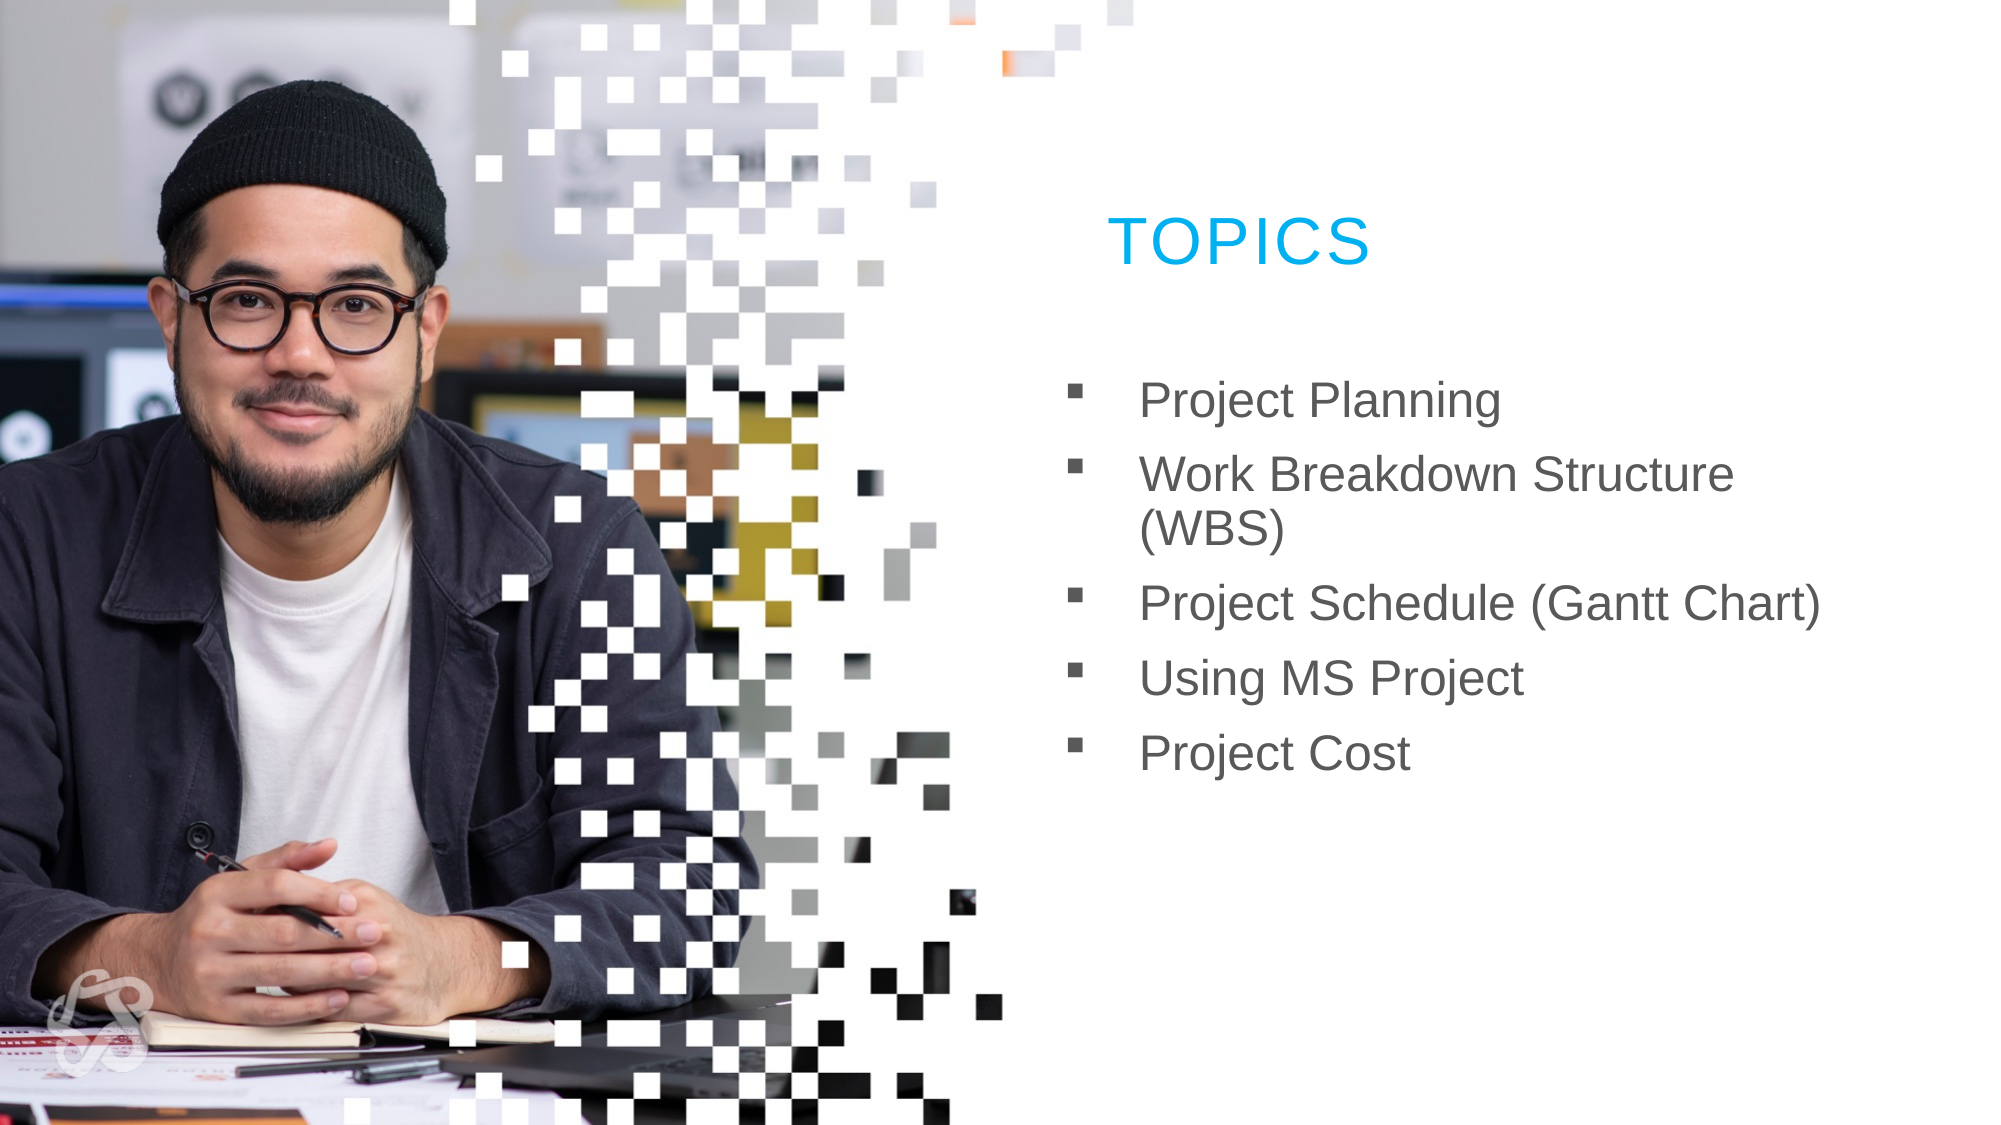

# Topics
Project Planning
Work Breakdown Structure (WBS)
Project Schedule (Gantt Chart)
Using MS Project
Project Cost